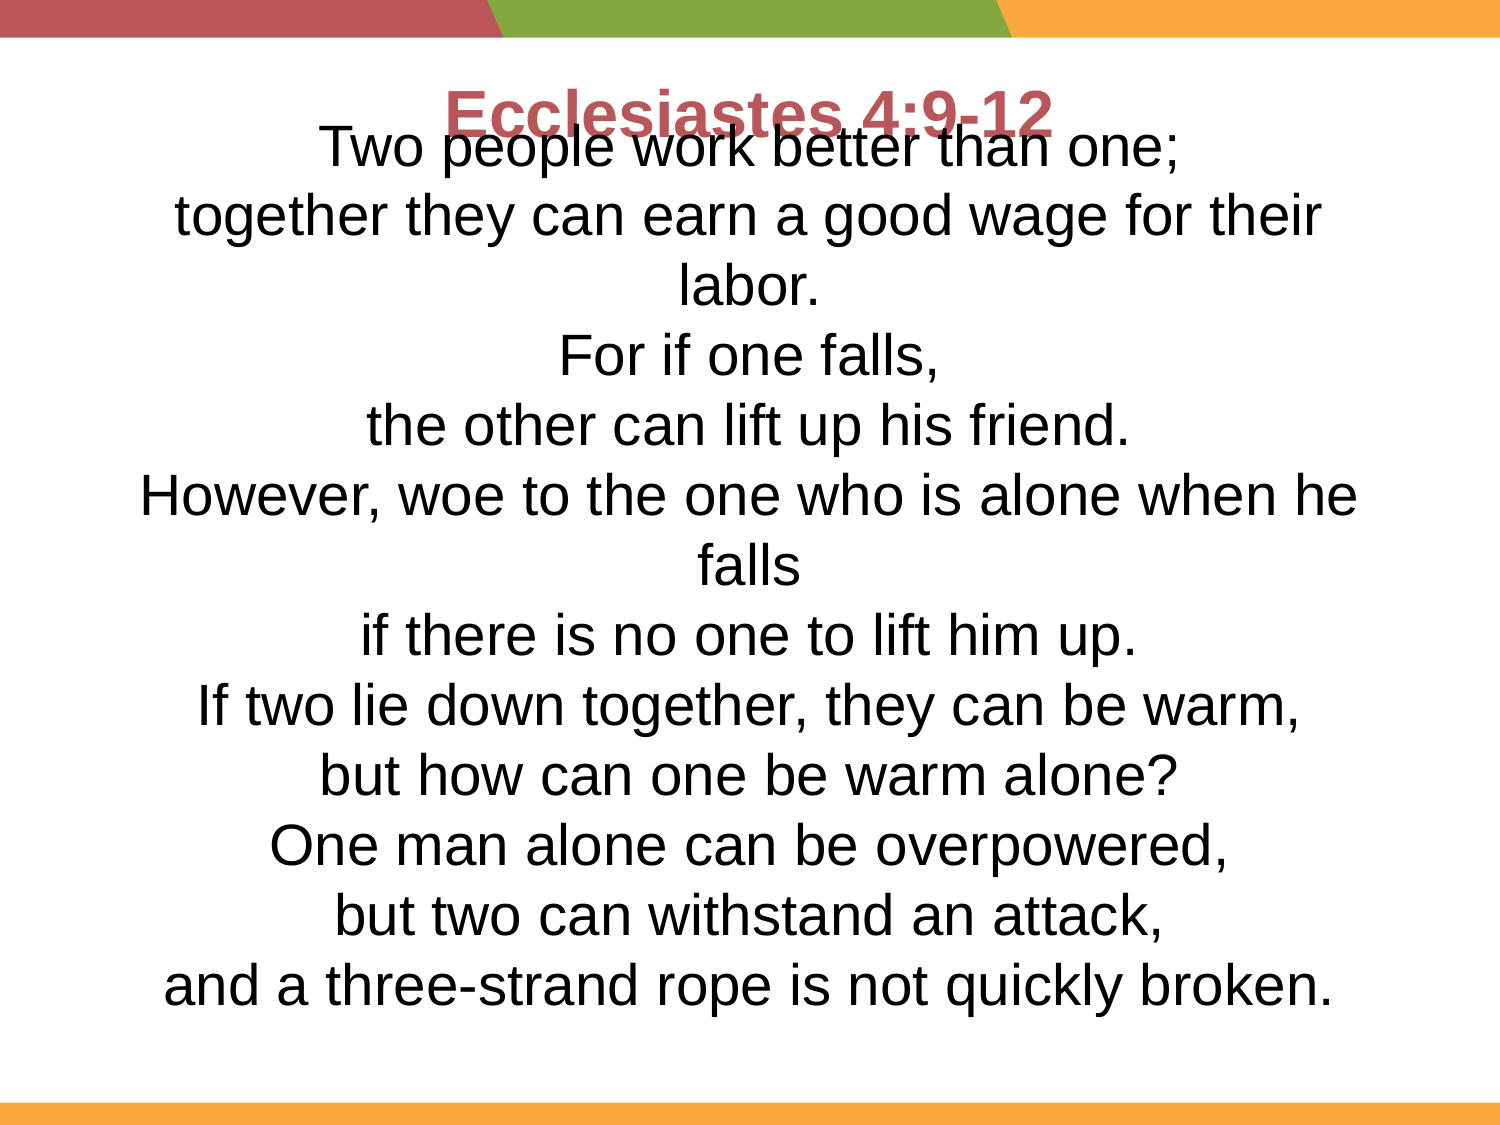

# Ecclesiastes 4:9-12
Two people work better than one;
together they can earn a good wage for their labor.
For if one falls,
the other can lift up his friend.
However, woe to the one who is alone when he falls
if there is no one to lift him up.
If two lie down together, they can be warm,
but how can one be warm alone?
One man alone can be overpowered,
but two can withstand an attack,
and a three-strand rope is not quickly broken.